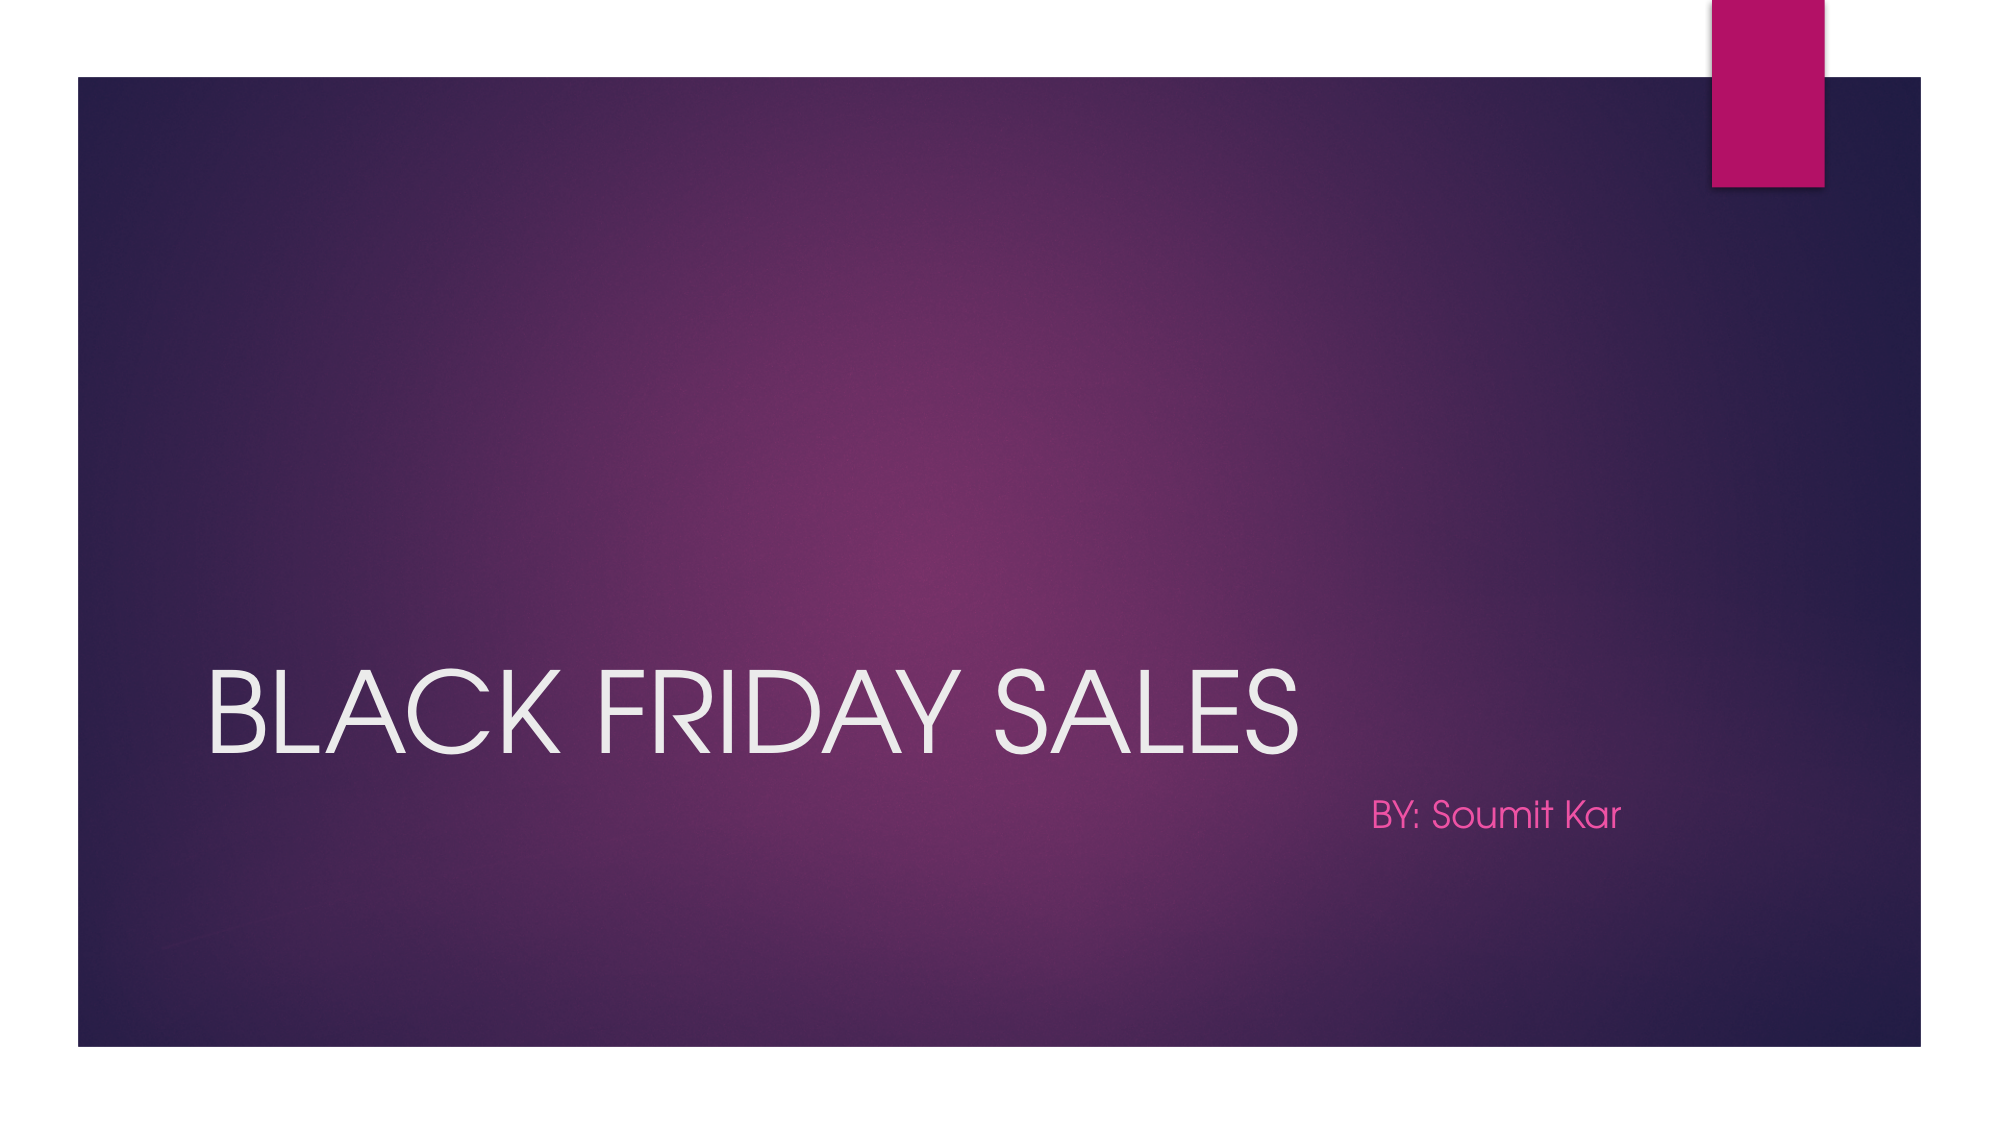

# BLACK FRIDAY SALES
BY: Soumit Kar